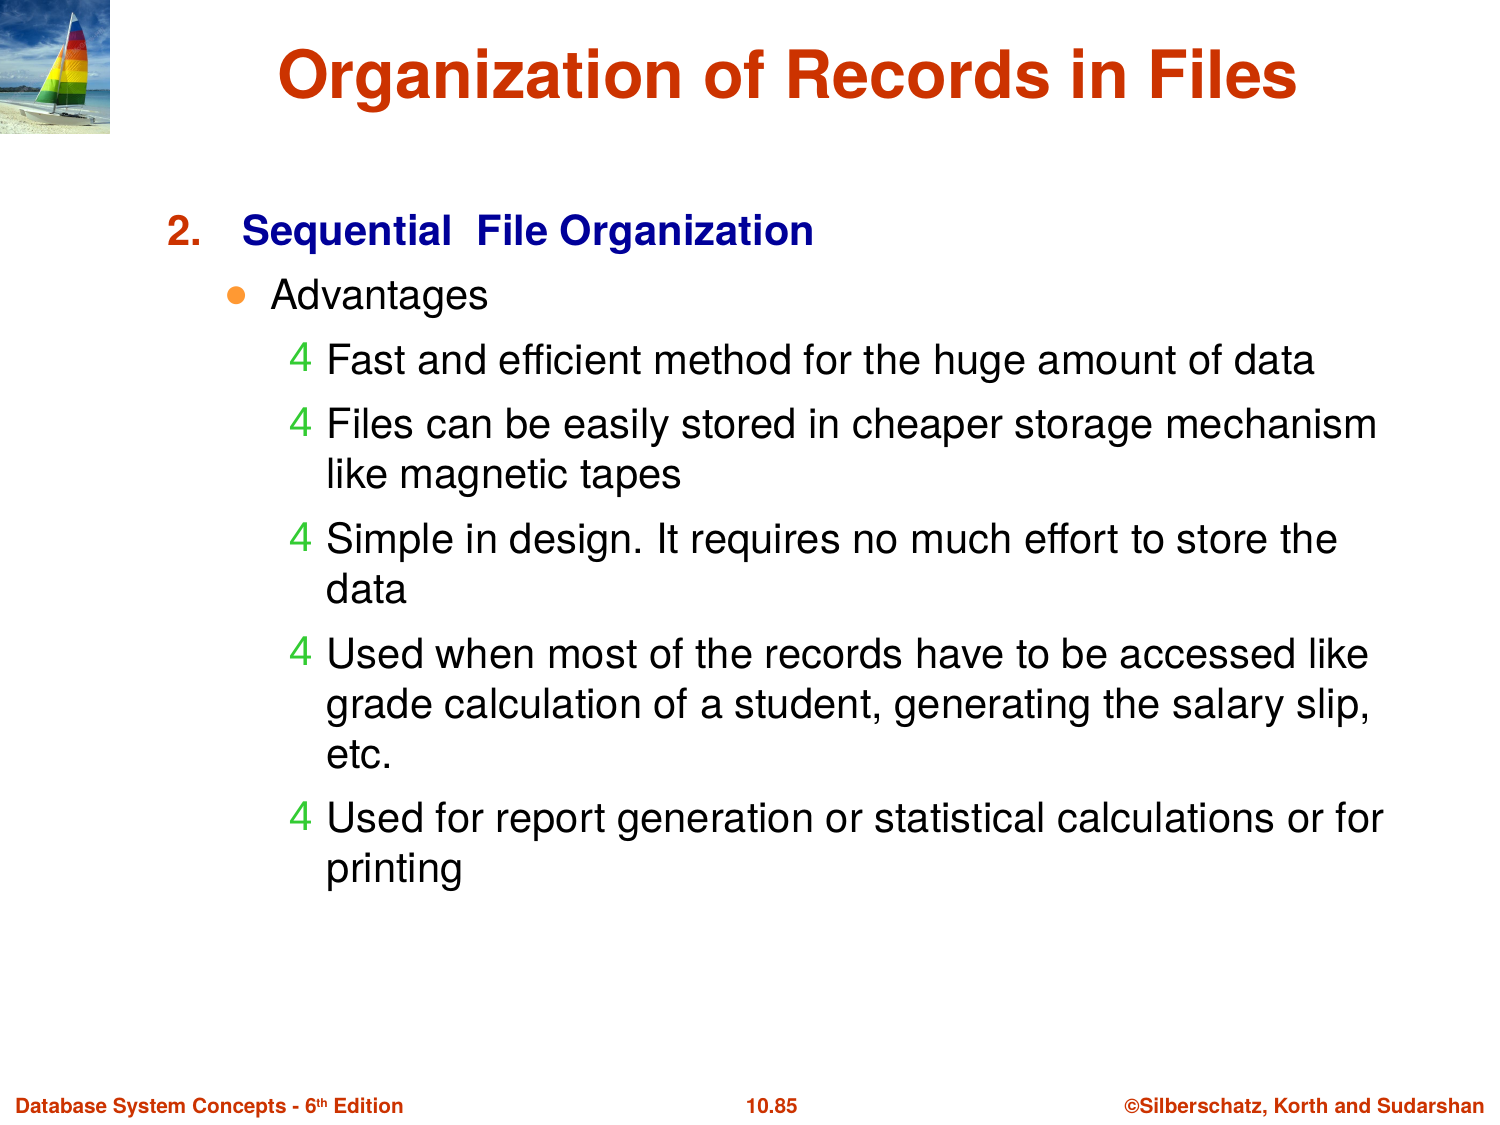

# Organization of Records in Files
Sequential  File Organization
Advantages
Fast and efficient method for the huge amount of data
Files can be easily stored in cheaper storage mechanism like magnetic tapes
Simple in design. It requires no much effort to store the data
Used when most of the records have to be accessed like grade calculation of a student, generating the salary slip, etc.
Used for report generation or statistical calculations or for printing